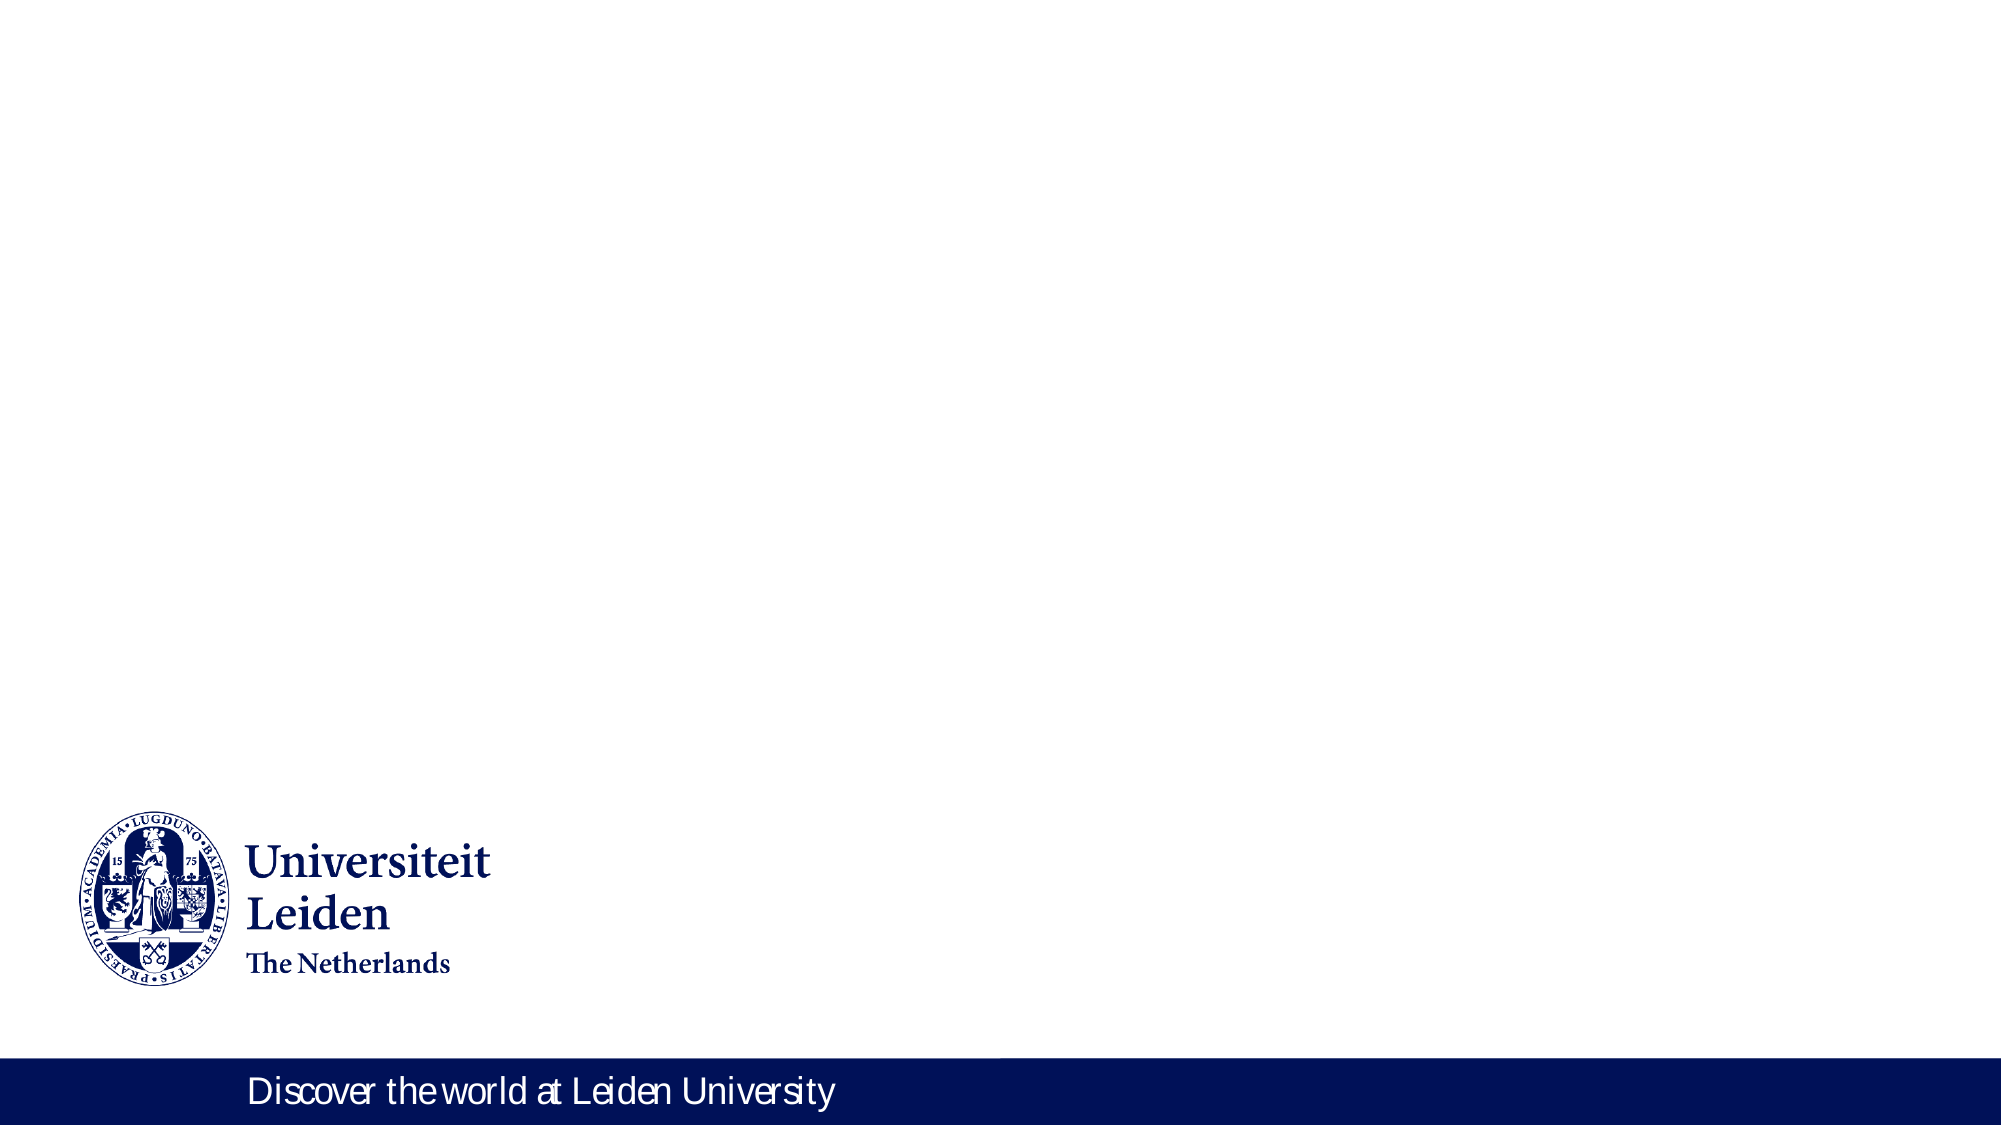

# Immersive Journalism
Tomás Dodds | Leiden